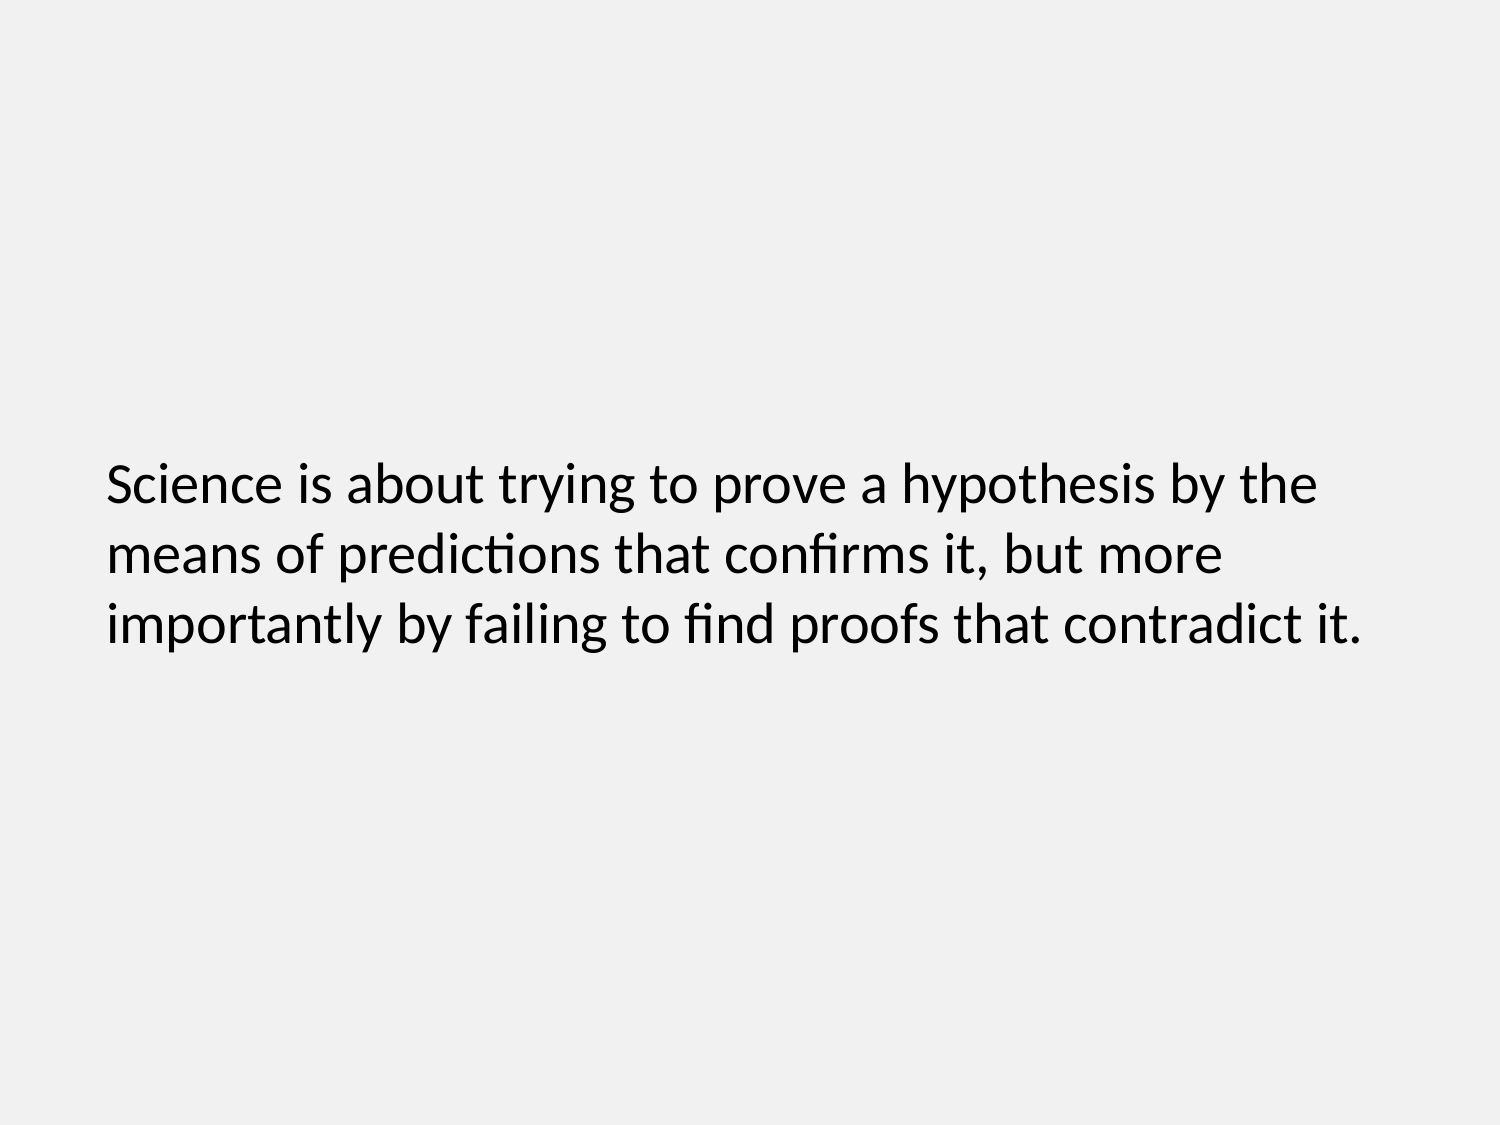

Science is about trying to prove a hypothesis by the means of predictions that confirms it, but more importantly by failing to find proofs that contradict it.